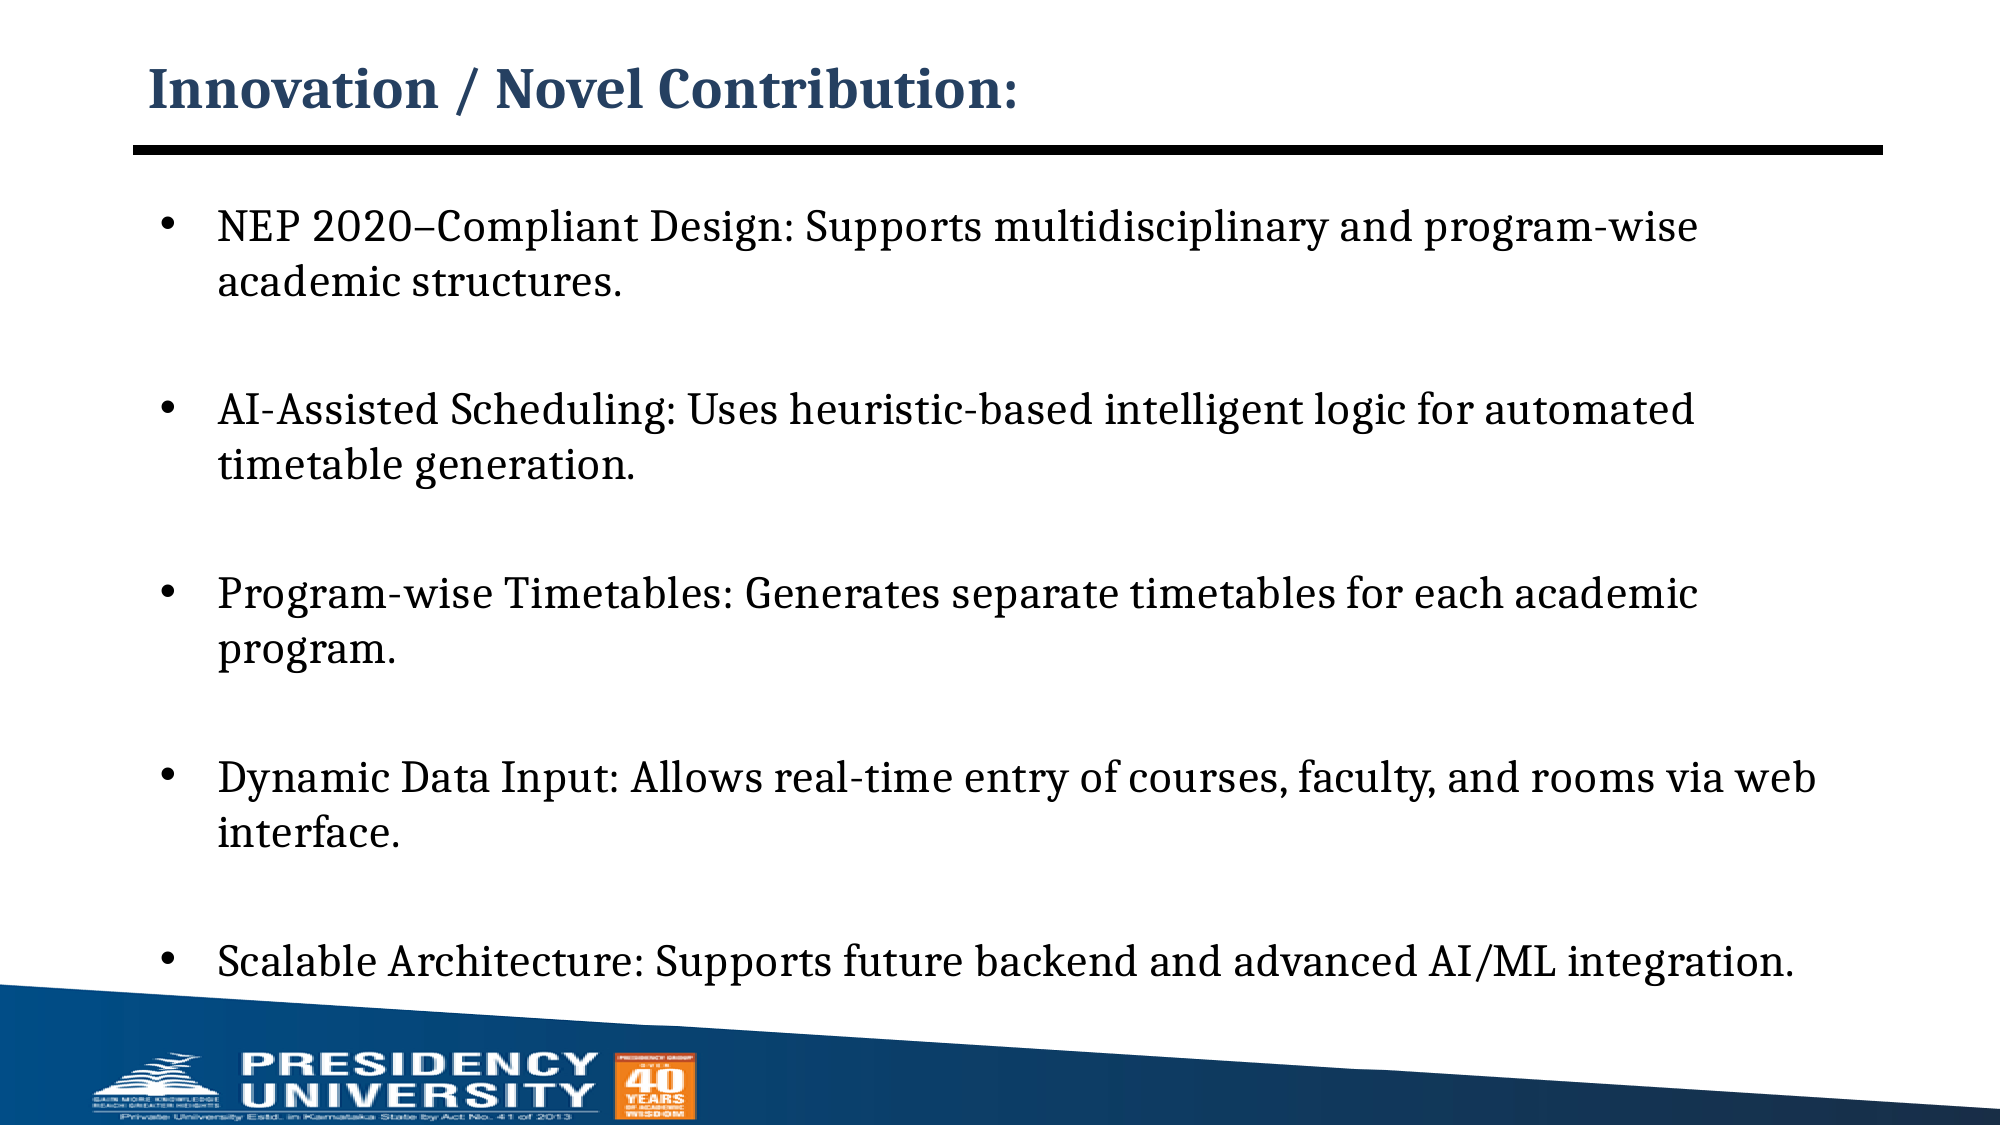

# Innovation / Novel Contribution:
NEP 2020–Compliant Design: Supports multidisciplinary and program-wise academic structures.

AI-Assisted Scheduling: Uses heuristic-based intelligent logic for automated timetable generation.

Program-wise Timetables: Generates separate timetables for each academic program.

Dynamic Data Input: Allows real-time entry of courses, faculty, and rooms via web interface.

Scalable Architecture: Supports future backend and advanced AI/ML integration.